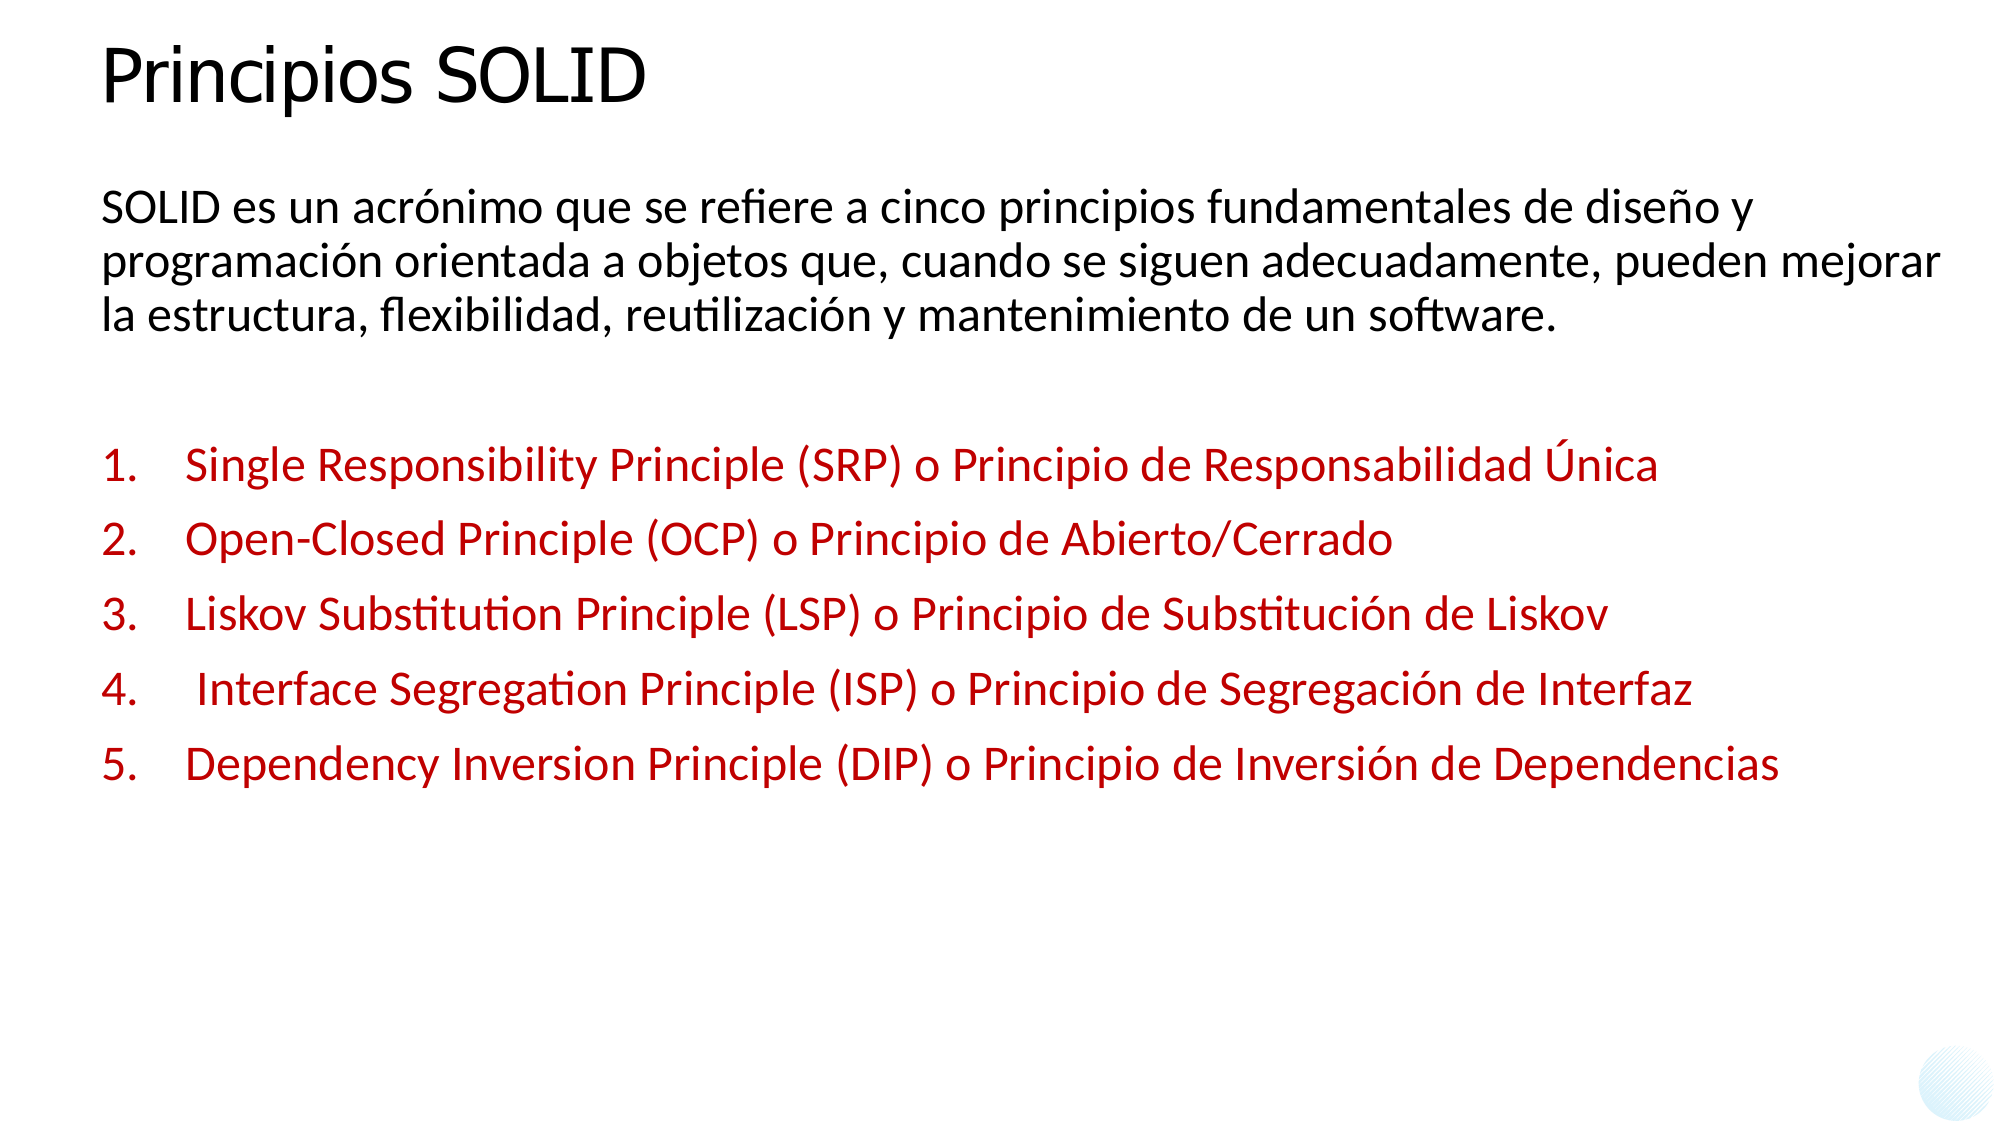

# Principios SOLID
SOLID es un acrónimo que se refiere a cinco principios fundamentales de diseño y programación orientada a objetos que, cuando se siguen adecuadamente, pueden mejorar la estructura, flexibilidad, reutilización y mantenimiento de un software.

Single Responsibility Principle (SRP) o Principio de Responsabilidad Única
Open-Closed Principle (OCP) o Principio de Abierto/Cerrado
Liskov Substitution Principle (LSP) o Principio de Substitución de Liskov
 Interface Segregation Principle (ISP) o Principio de Segregación de Interfaz
Dependency Inversion Principle (DIP) o Principio de Inversión de Dependencias